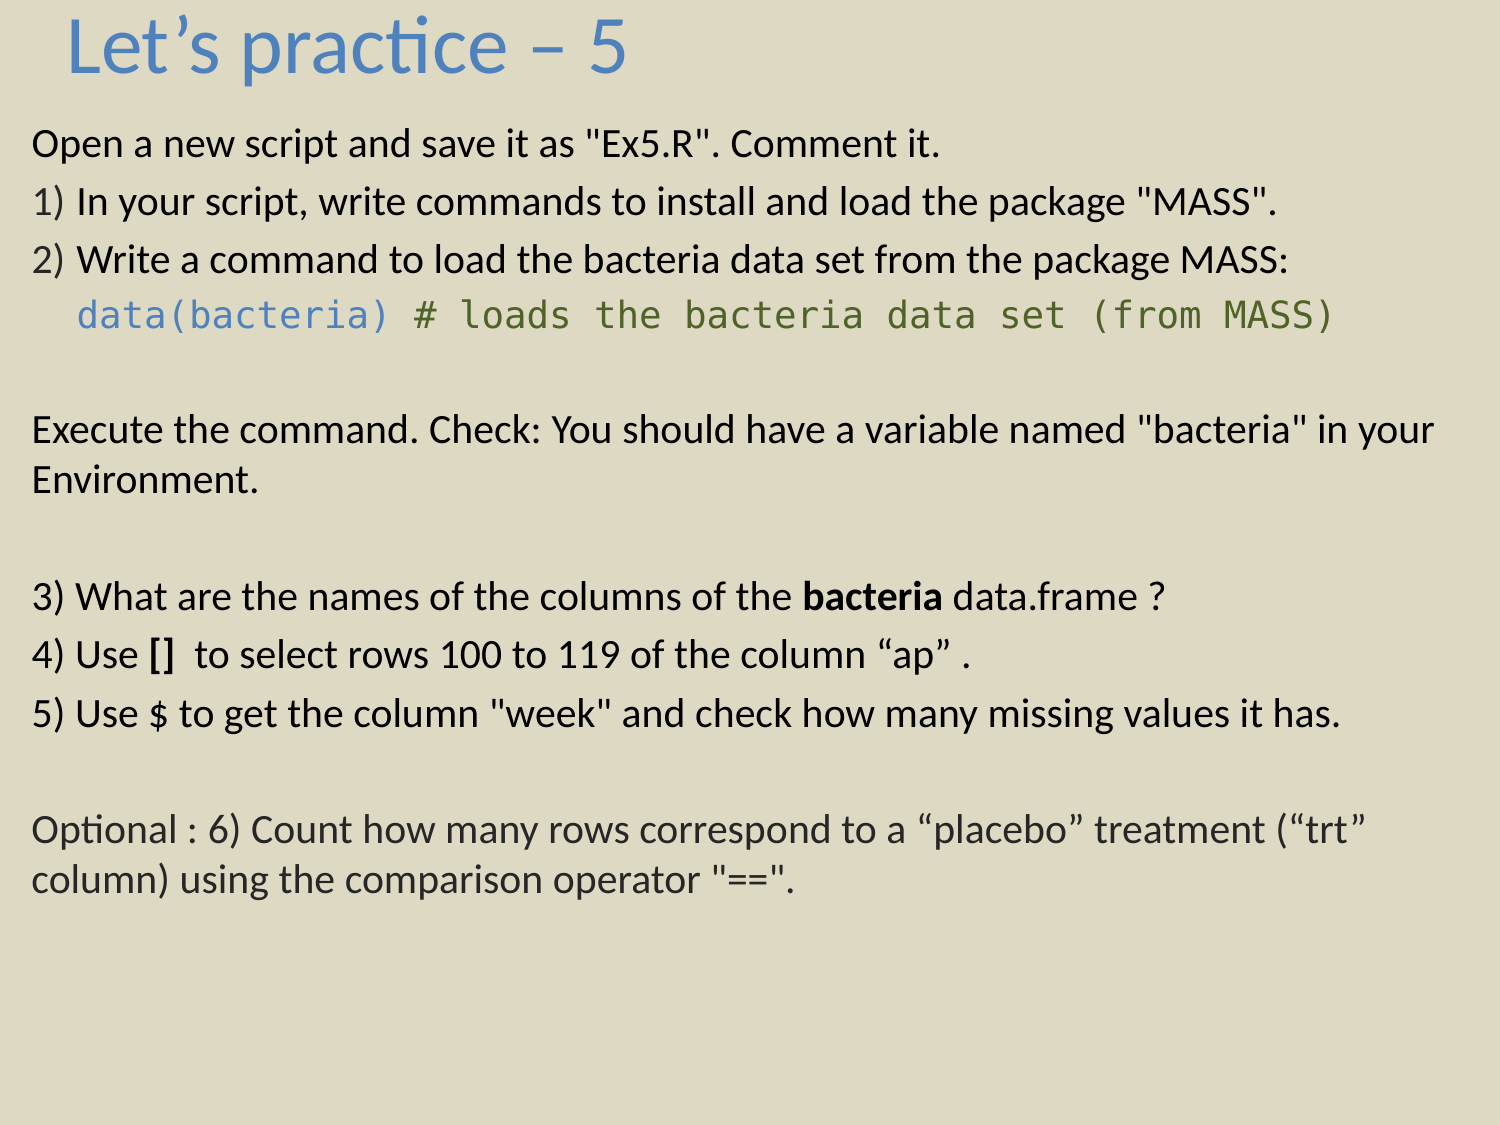

Let’s practice – 5

Open a new script and save it as "Ex5.R". Comment it.
 In your script, write commands to install and load the package "MASS".
 Write a command to load the bacteria data set from the package MASS:
  data(bacteria) # loads the bacteria data set (from MASS)

Execute the command. Check: You should have a variable named "bacteria" in your Environment.

3) What are the names of the columns of the bacteria data.frame ?
4) Use []  to select rows 100 to 119 of the column “ap” .
5) Use $ to get the column "week" and check how many missing values it has.

Optional : 6) Count how many rows correspond to a “placebo” treatment (“trt” column) using the comparison operator "==".